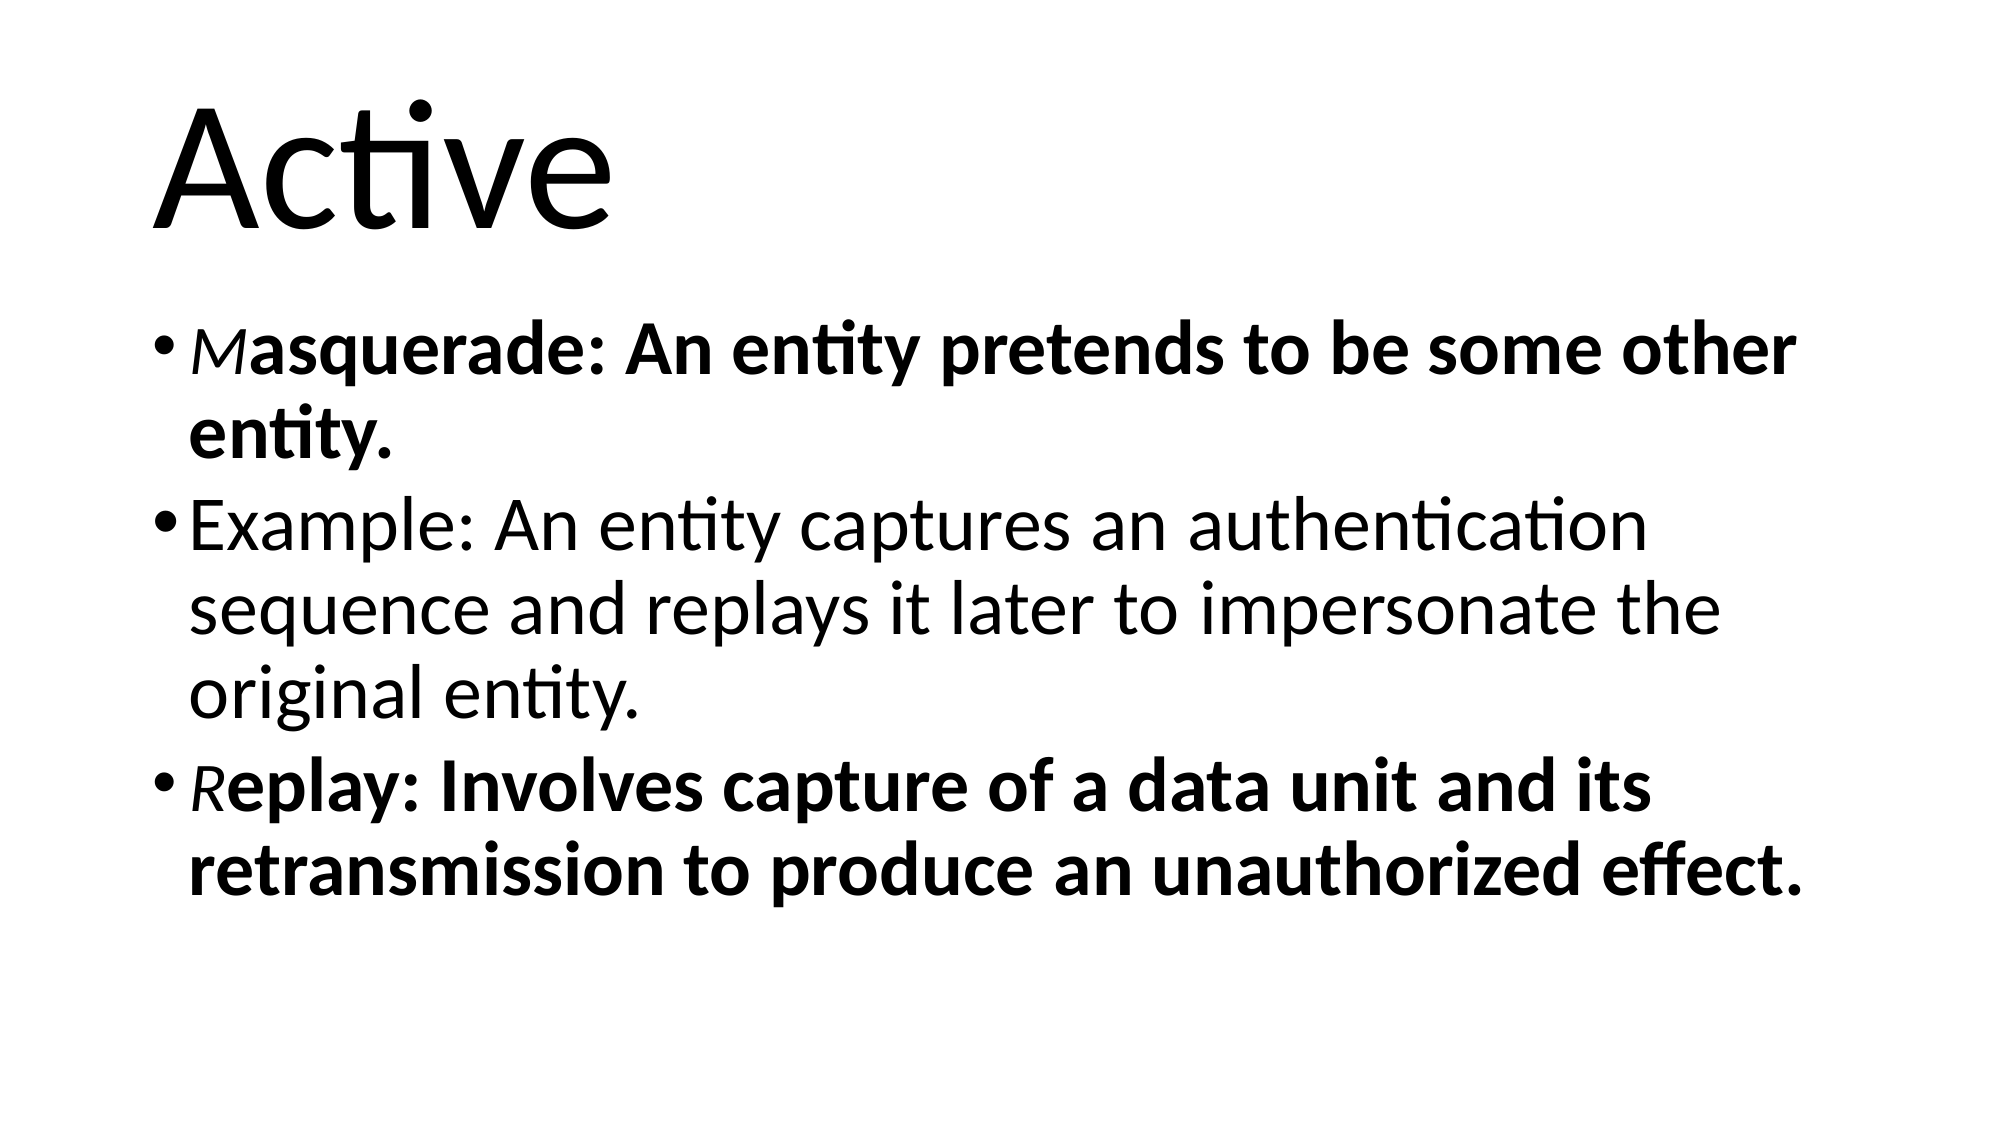

# Active
Masquerade: An entity pretends to be some other entity.
Example: An entity captures an authentication sequence and replays it later to impersonate the original entity.
Replay: Involves capture of a data unit and its retransmission to produce an unauthorized effect.